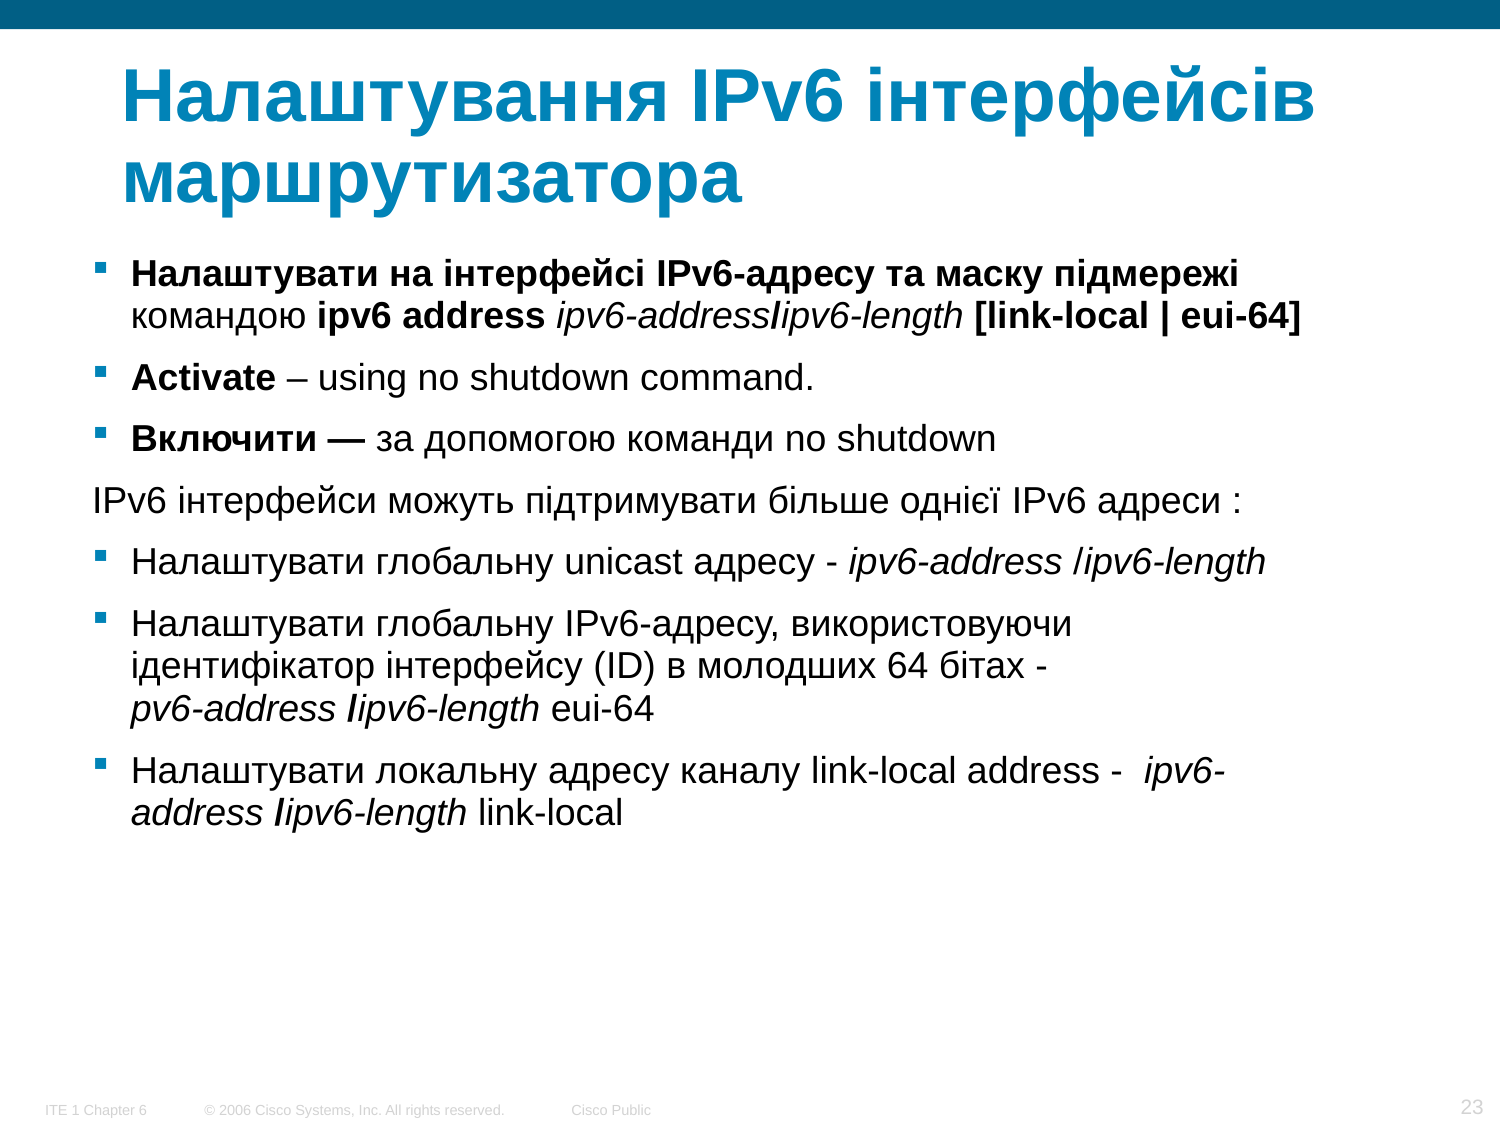

# Налаштування IPv6 інтерфейсів маршрутизатора
Налаштувати на інтерфейсі IPv6-адресу та маску підмережі командою ipv6 address ipv6-address/ipv6-length [link-local | eui-64]
Activate – using no shutdown command.
Включити — за допомогою команди no shutdown
IPv6 інтерфейси можуть підтримувати більше однієї IPv6 адреси :
Налаштувати глобальну unicast адресу - ipv6-address /ipv6-length
Налаштувати глобальну IPv6-адресу, використовуючи ідентифікатор інтерфейсу (ID) в молодших 64 бітах - pv6-address /ipv6-length eui-64
Налаштувати локальну адресу каналу link-local address -  ipv6-address /ipv6-length link-local